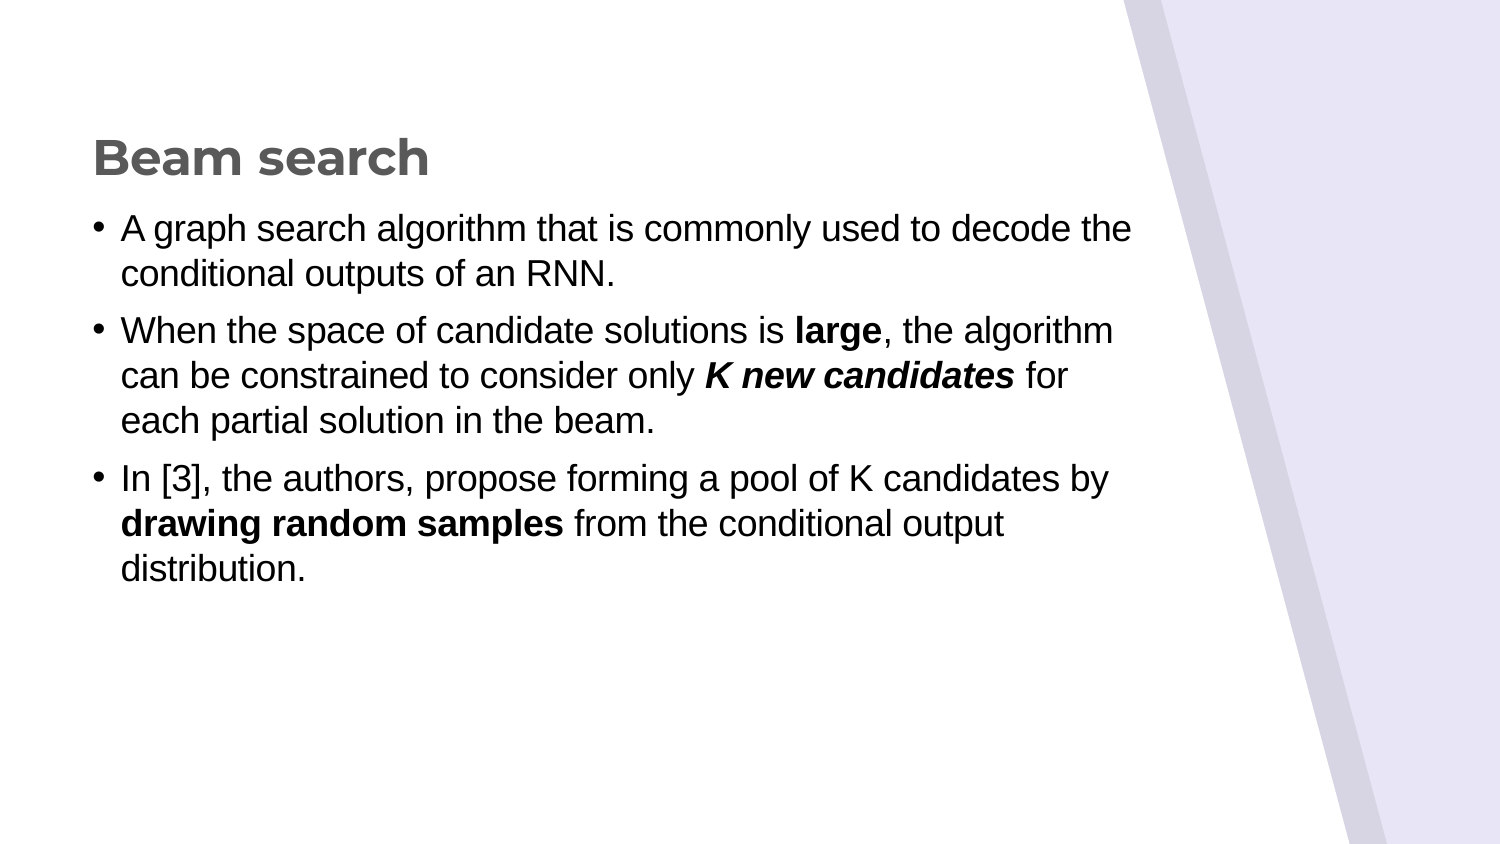

Beam search
A graph search algorithm that is commonly used to decode the conditional outputs of an RNN.
When the space of candidate solutions is large, the algorithm can be constrained to consider only K new candidates for each partial solution in the beam.
In [3], the authors, propose forming a pool of K candidates by drawing random samples from the conditional output  distribution.